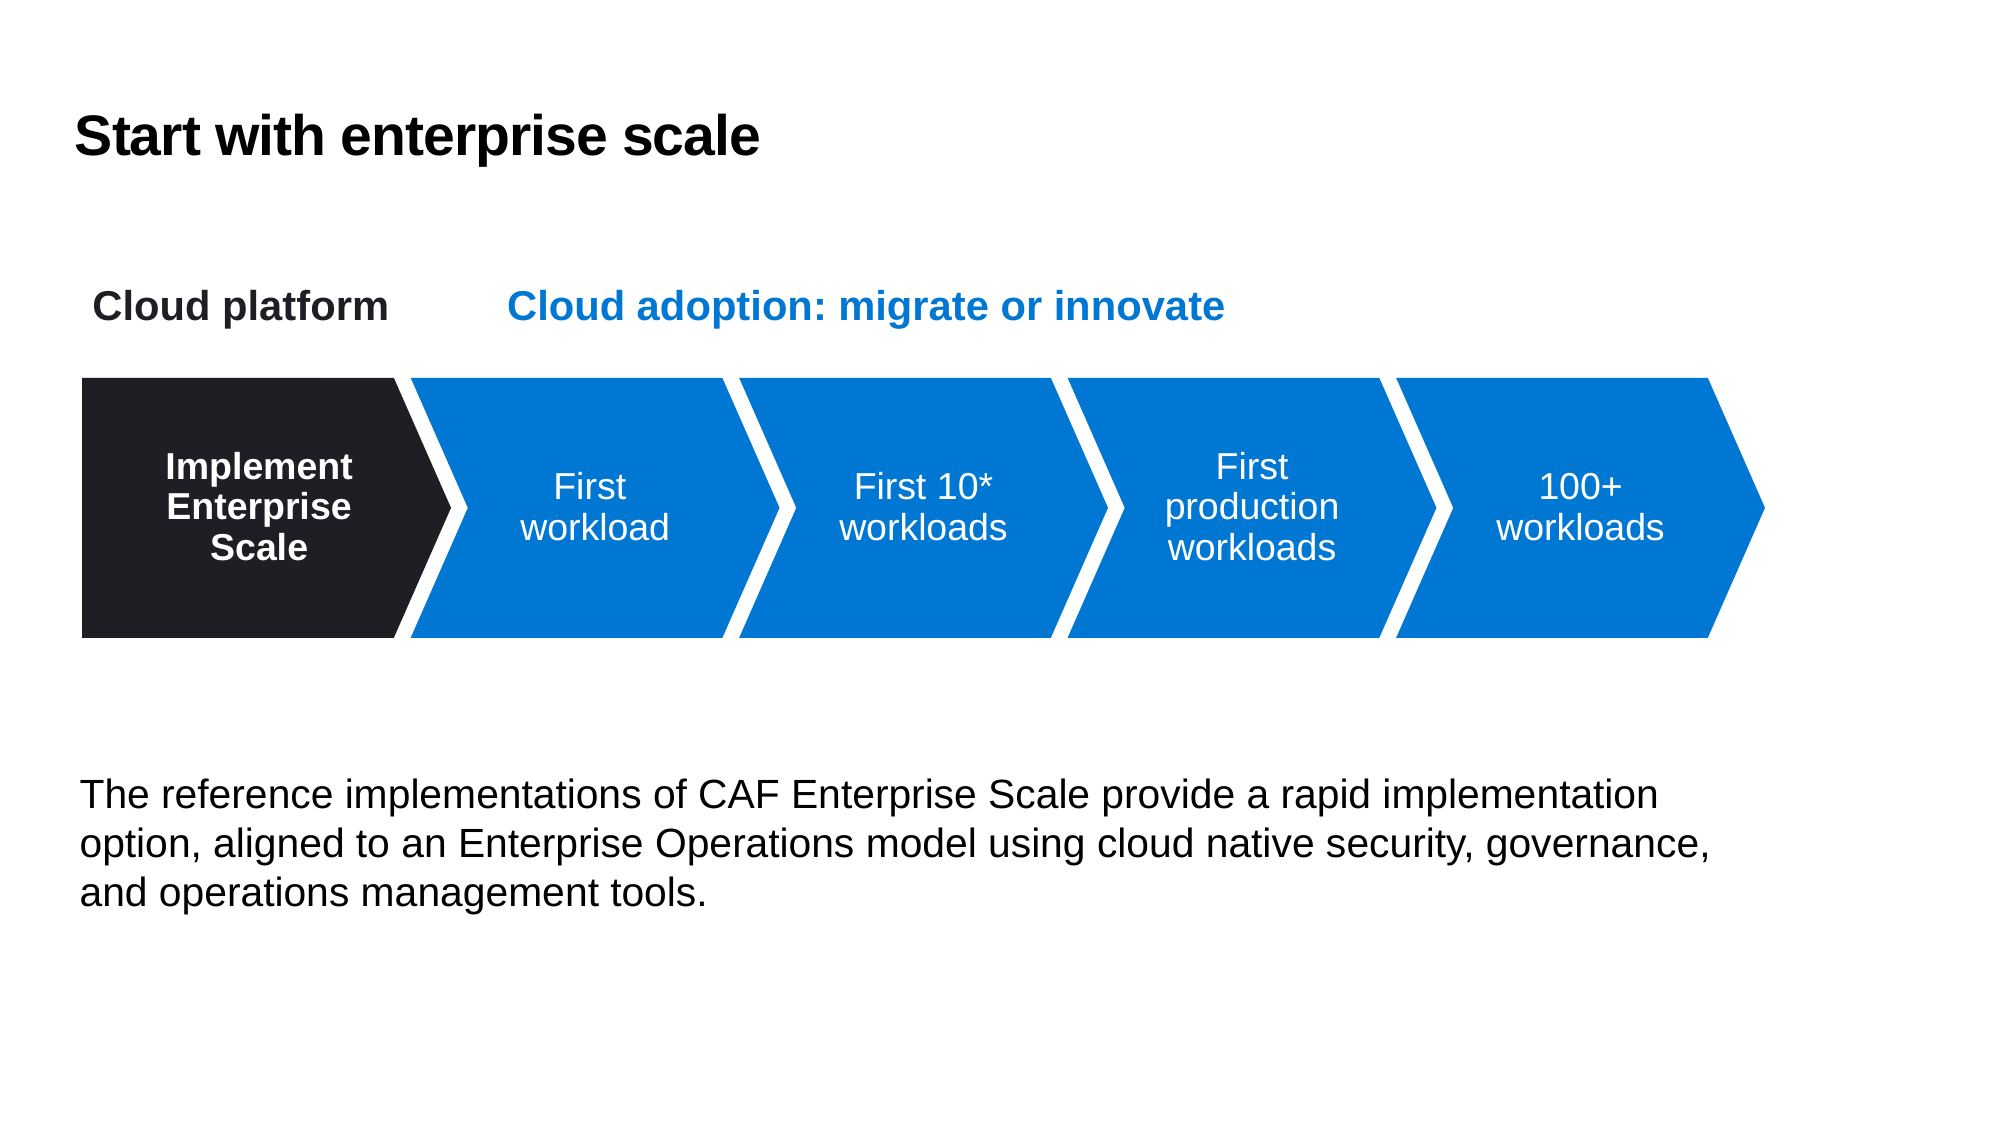

# Start with enterprise scale
Cloud platform
Cloud adoption: migrate or innovate

Implement
Enterprise
Scale
First
workload
First 10* workloads
First production workloads
100+ workloads
The reference implementations of CAF Enterprise Scale provide a rapid implementation option, aligned to an Enterprise Operations model using cloud native security, governance, and operations management tools.